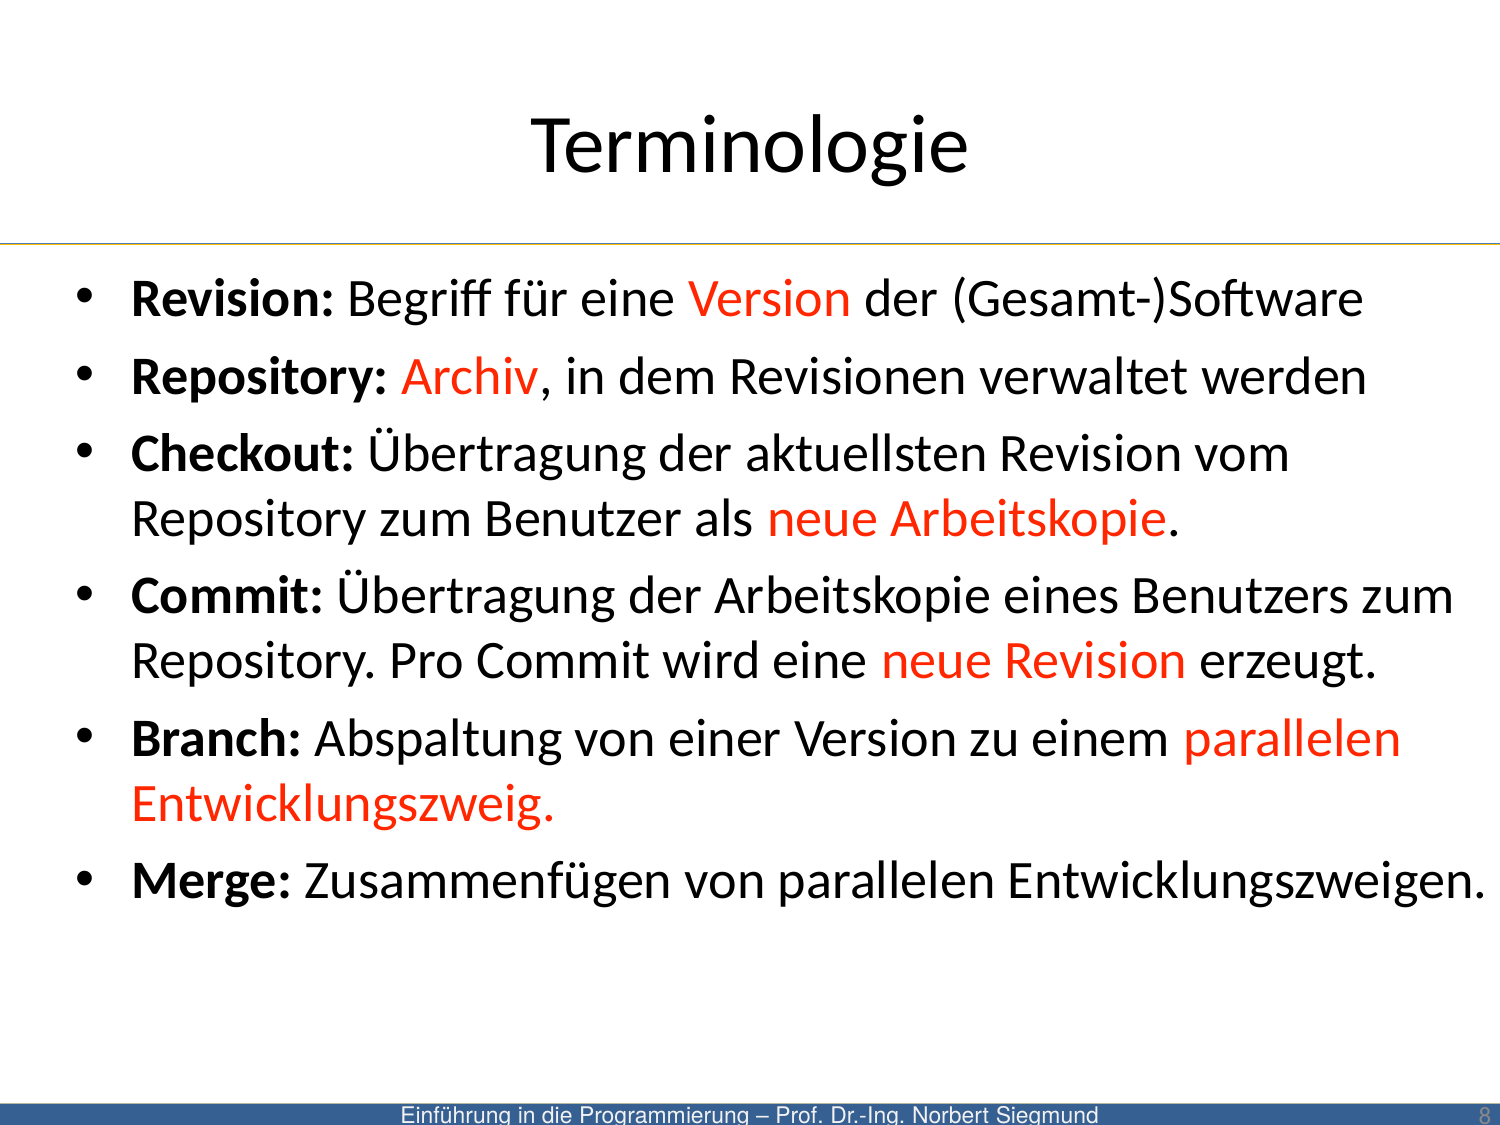

# Terminologie
Revision: Begriff für eine Version der (Gesamt-)Software
Repository: Archiv, in dem Revisionen verwaltet werden
Checkout: Übertragung der aktuellsten Revision vom Repository zum Benutzer als neue Arbeitskopie.
Commit: Übertragung der Arbeitskopie eines Benutzers zum Repository. Pro Commit wird eine neue Revision erzeugt.
Branch: Abspaltung von einer Version zu einem parallelen Entwicklungszweig.
Merge: Zusammenfügen von parallelen Entwicklungszweigen.
8